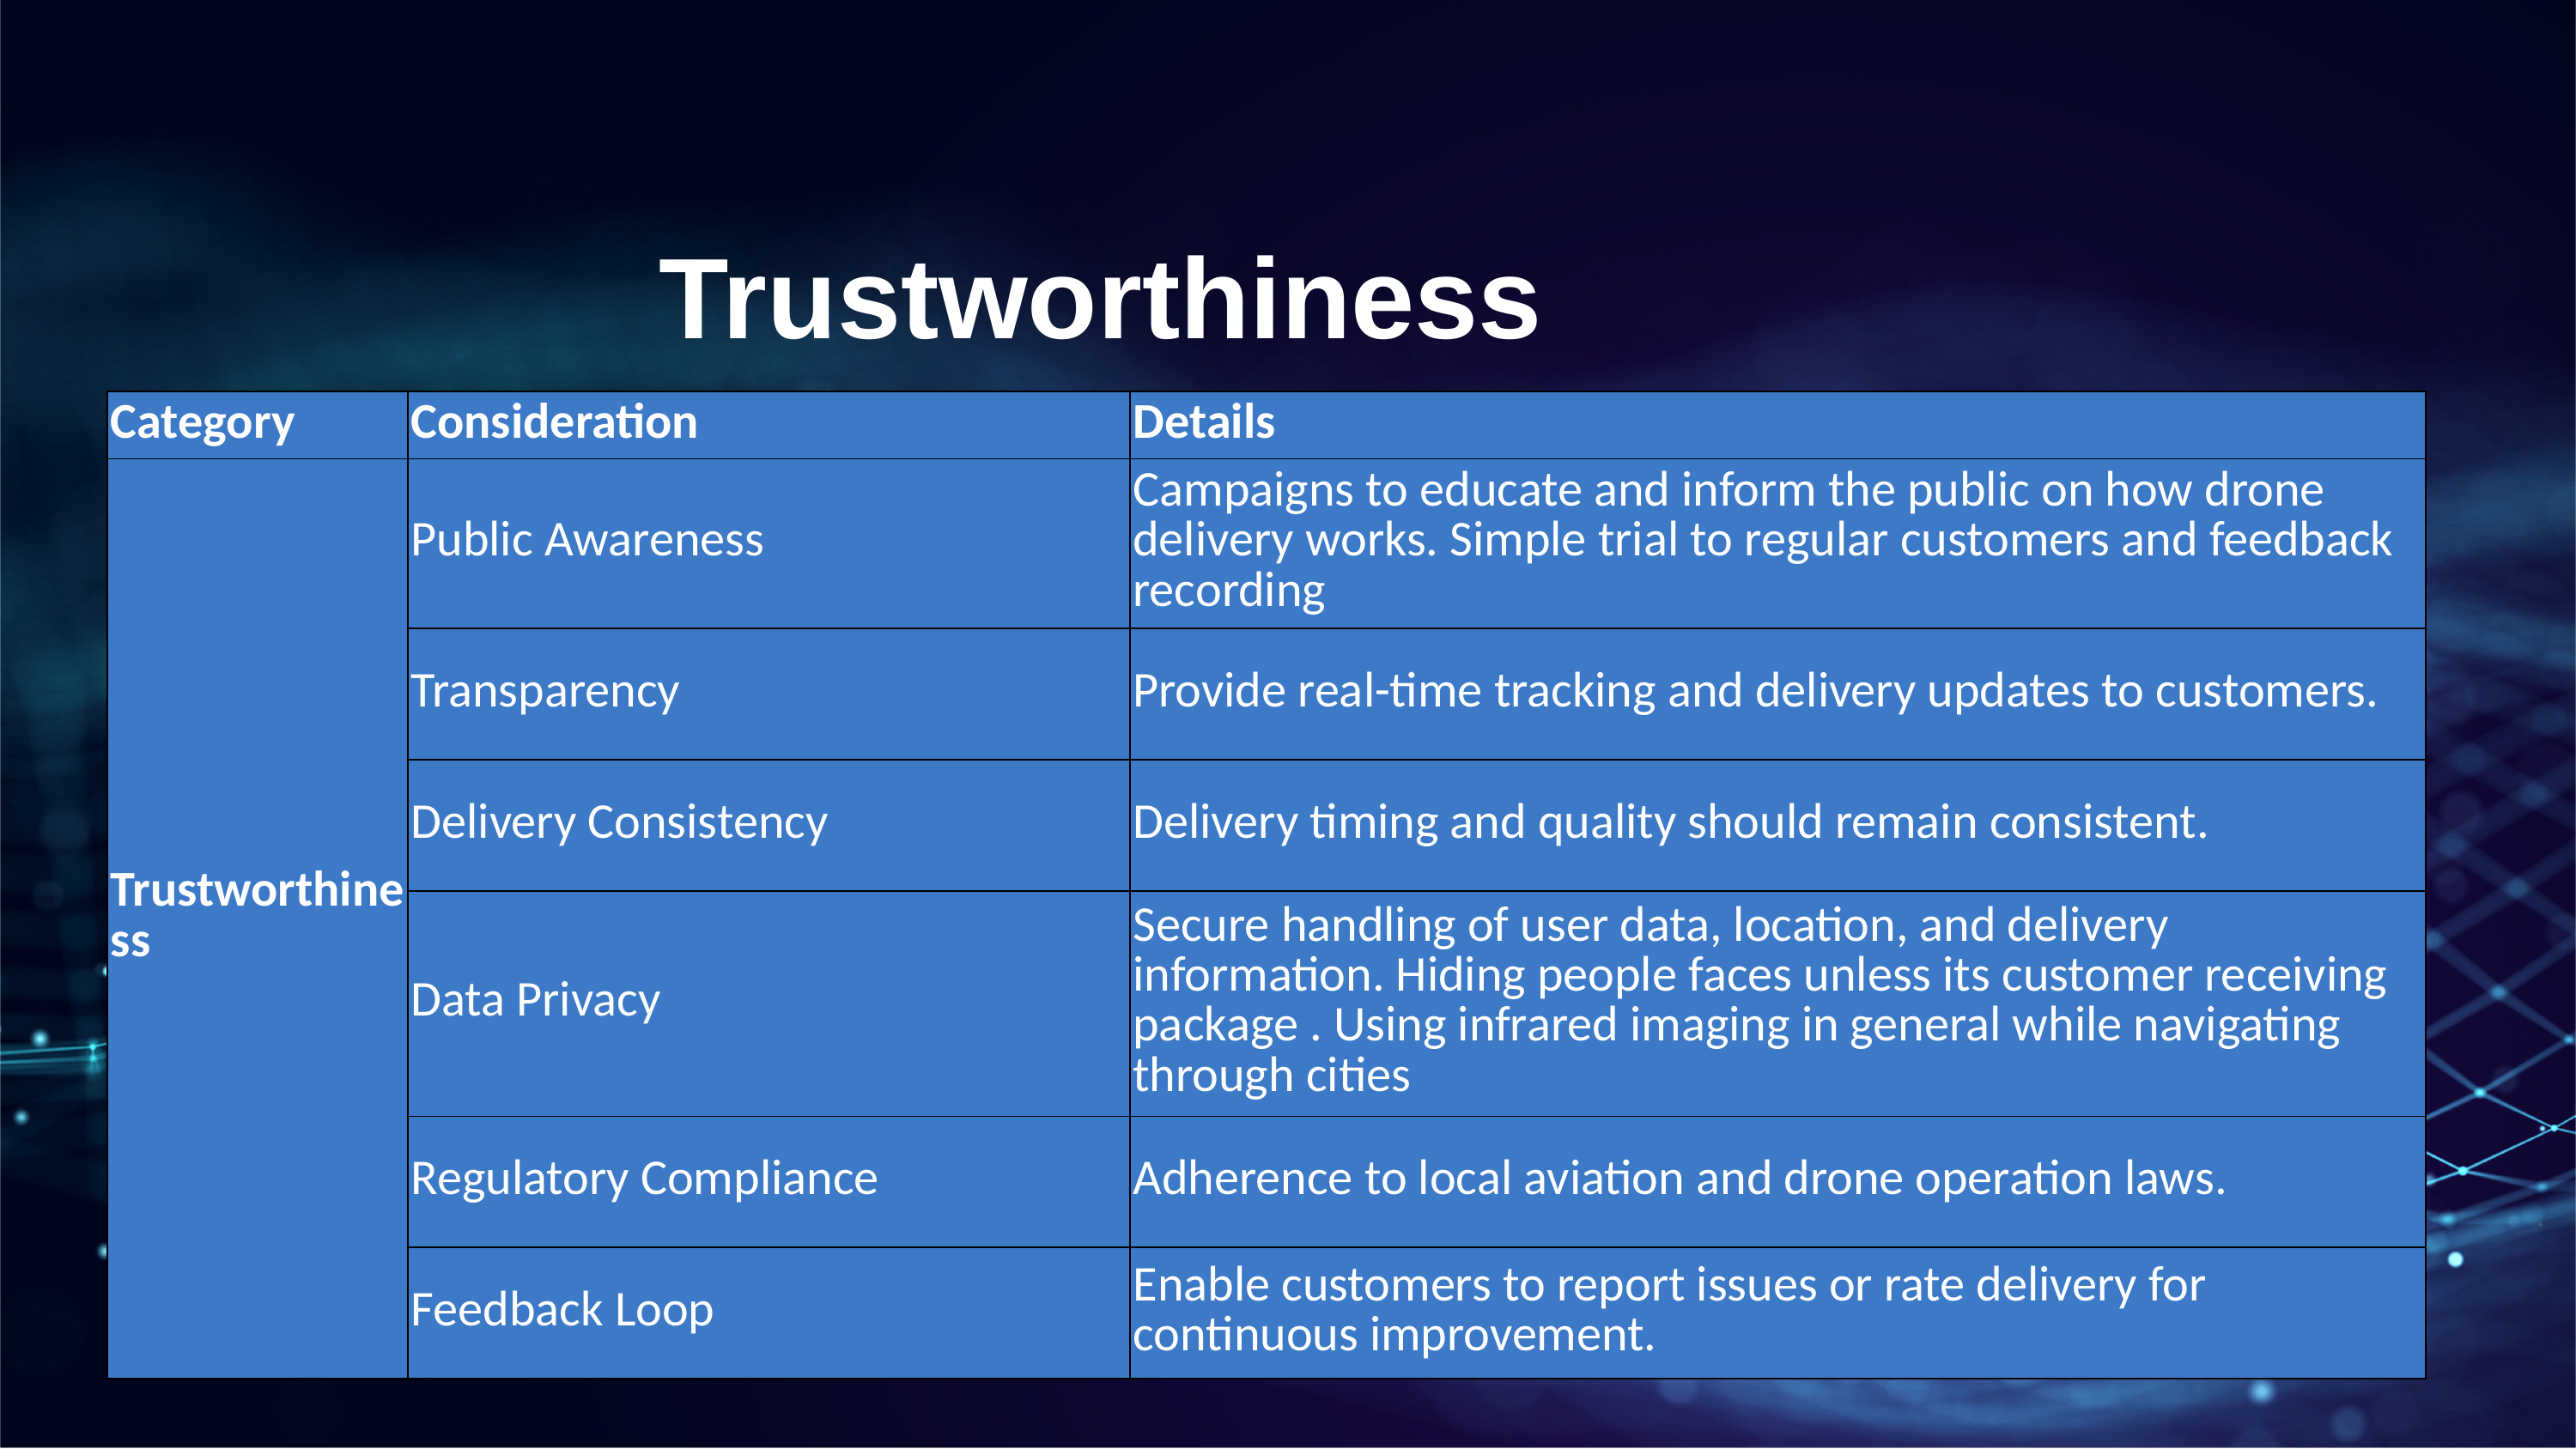

Trustworthiness
| Category | Consideration | Details |
| --- | --- | --- |
| Trustworthiness | Public Awareness | Campaigns to educate and inform the public on how drone delivery works. Simple trial to regular customers and feedback recording |
|  | Transparency | Provide real-time tracking and delivery updates to customers. |
|  | Delivery Consistency | Delivery timing and quality should remain consistent. |
|  | Data Privacy | Secure handling of user data, location, and delivery information. Hiding people faces unless its customer receiving package . Using infrared imaging in general while navigating through cities |
|  | Regulatory Compliance | Adherence to local aviation and drone operation laws. |
|  | Feedback Loop | Enable customers to report issues or rate delivery for continuous improvement. |